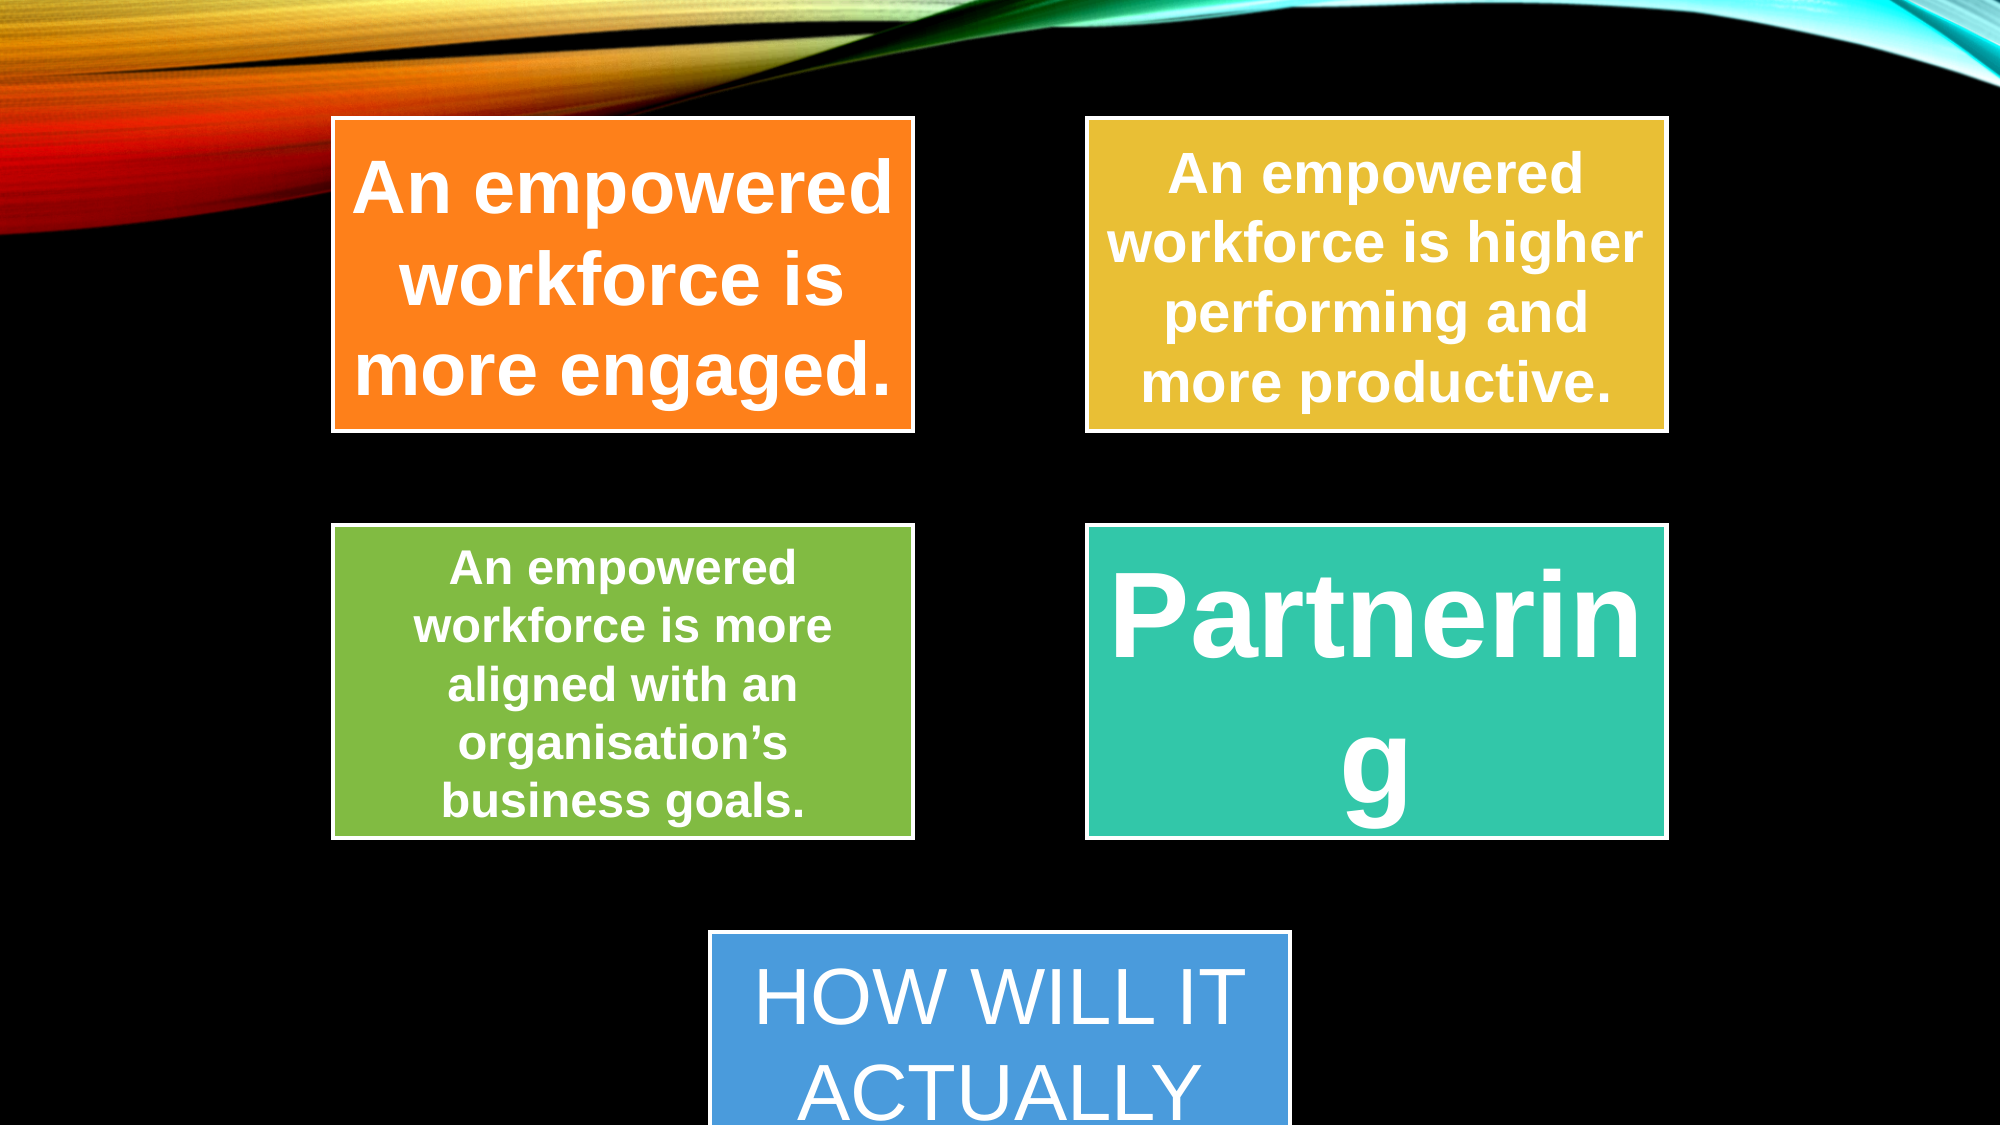

An empowered workforce is more engaged.
An empowered workforce is higher performing and more productive.
An empowered workforce is more aligned with an organisation’s business goals.
Partnering